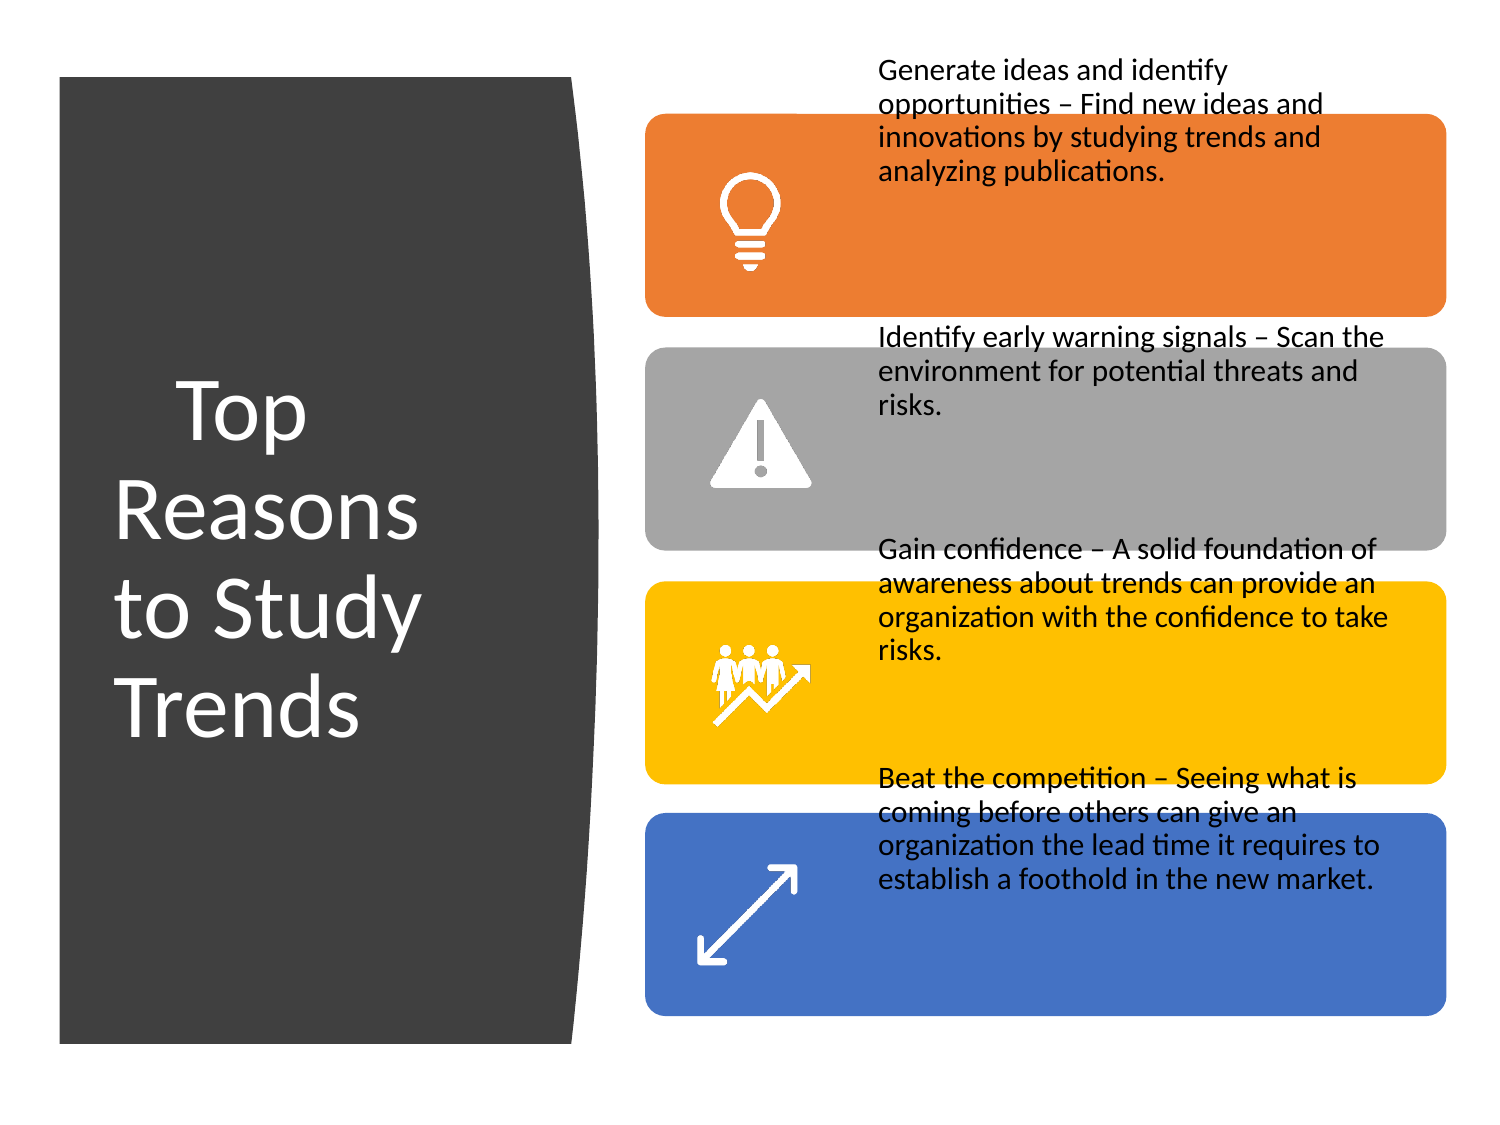

Generate ideas and identify opportunities – Find new ideas and innovations by studying trends and analyzing publications.

# Top Reasons to Study Trends

Identify early warning signals – Scan the environment for potential threats and risks.

Gain confidence – A solid foundation of awareness about trends can provide an organization with the confidence to take risks.

Beat the competition – Seeing what is coming before others can give an organization the lead time it requires to establish a foothold in the new market.

7